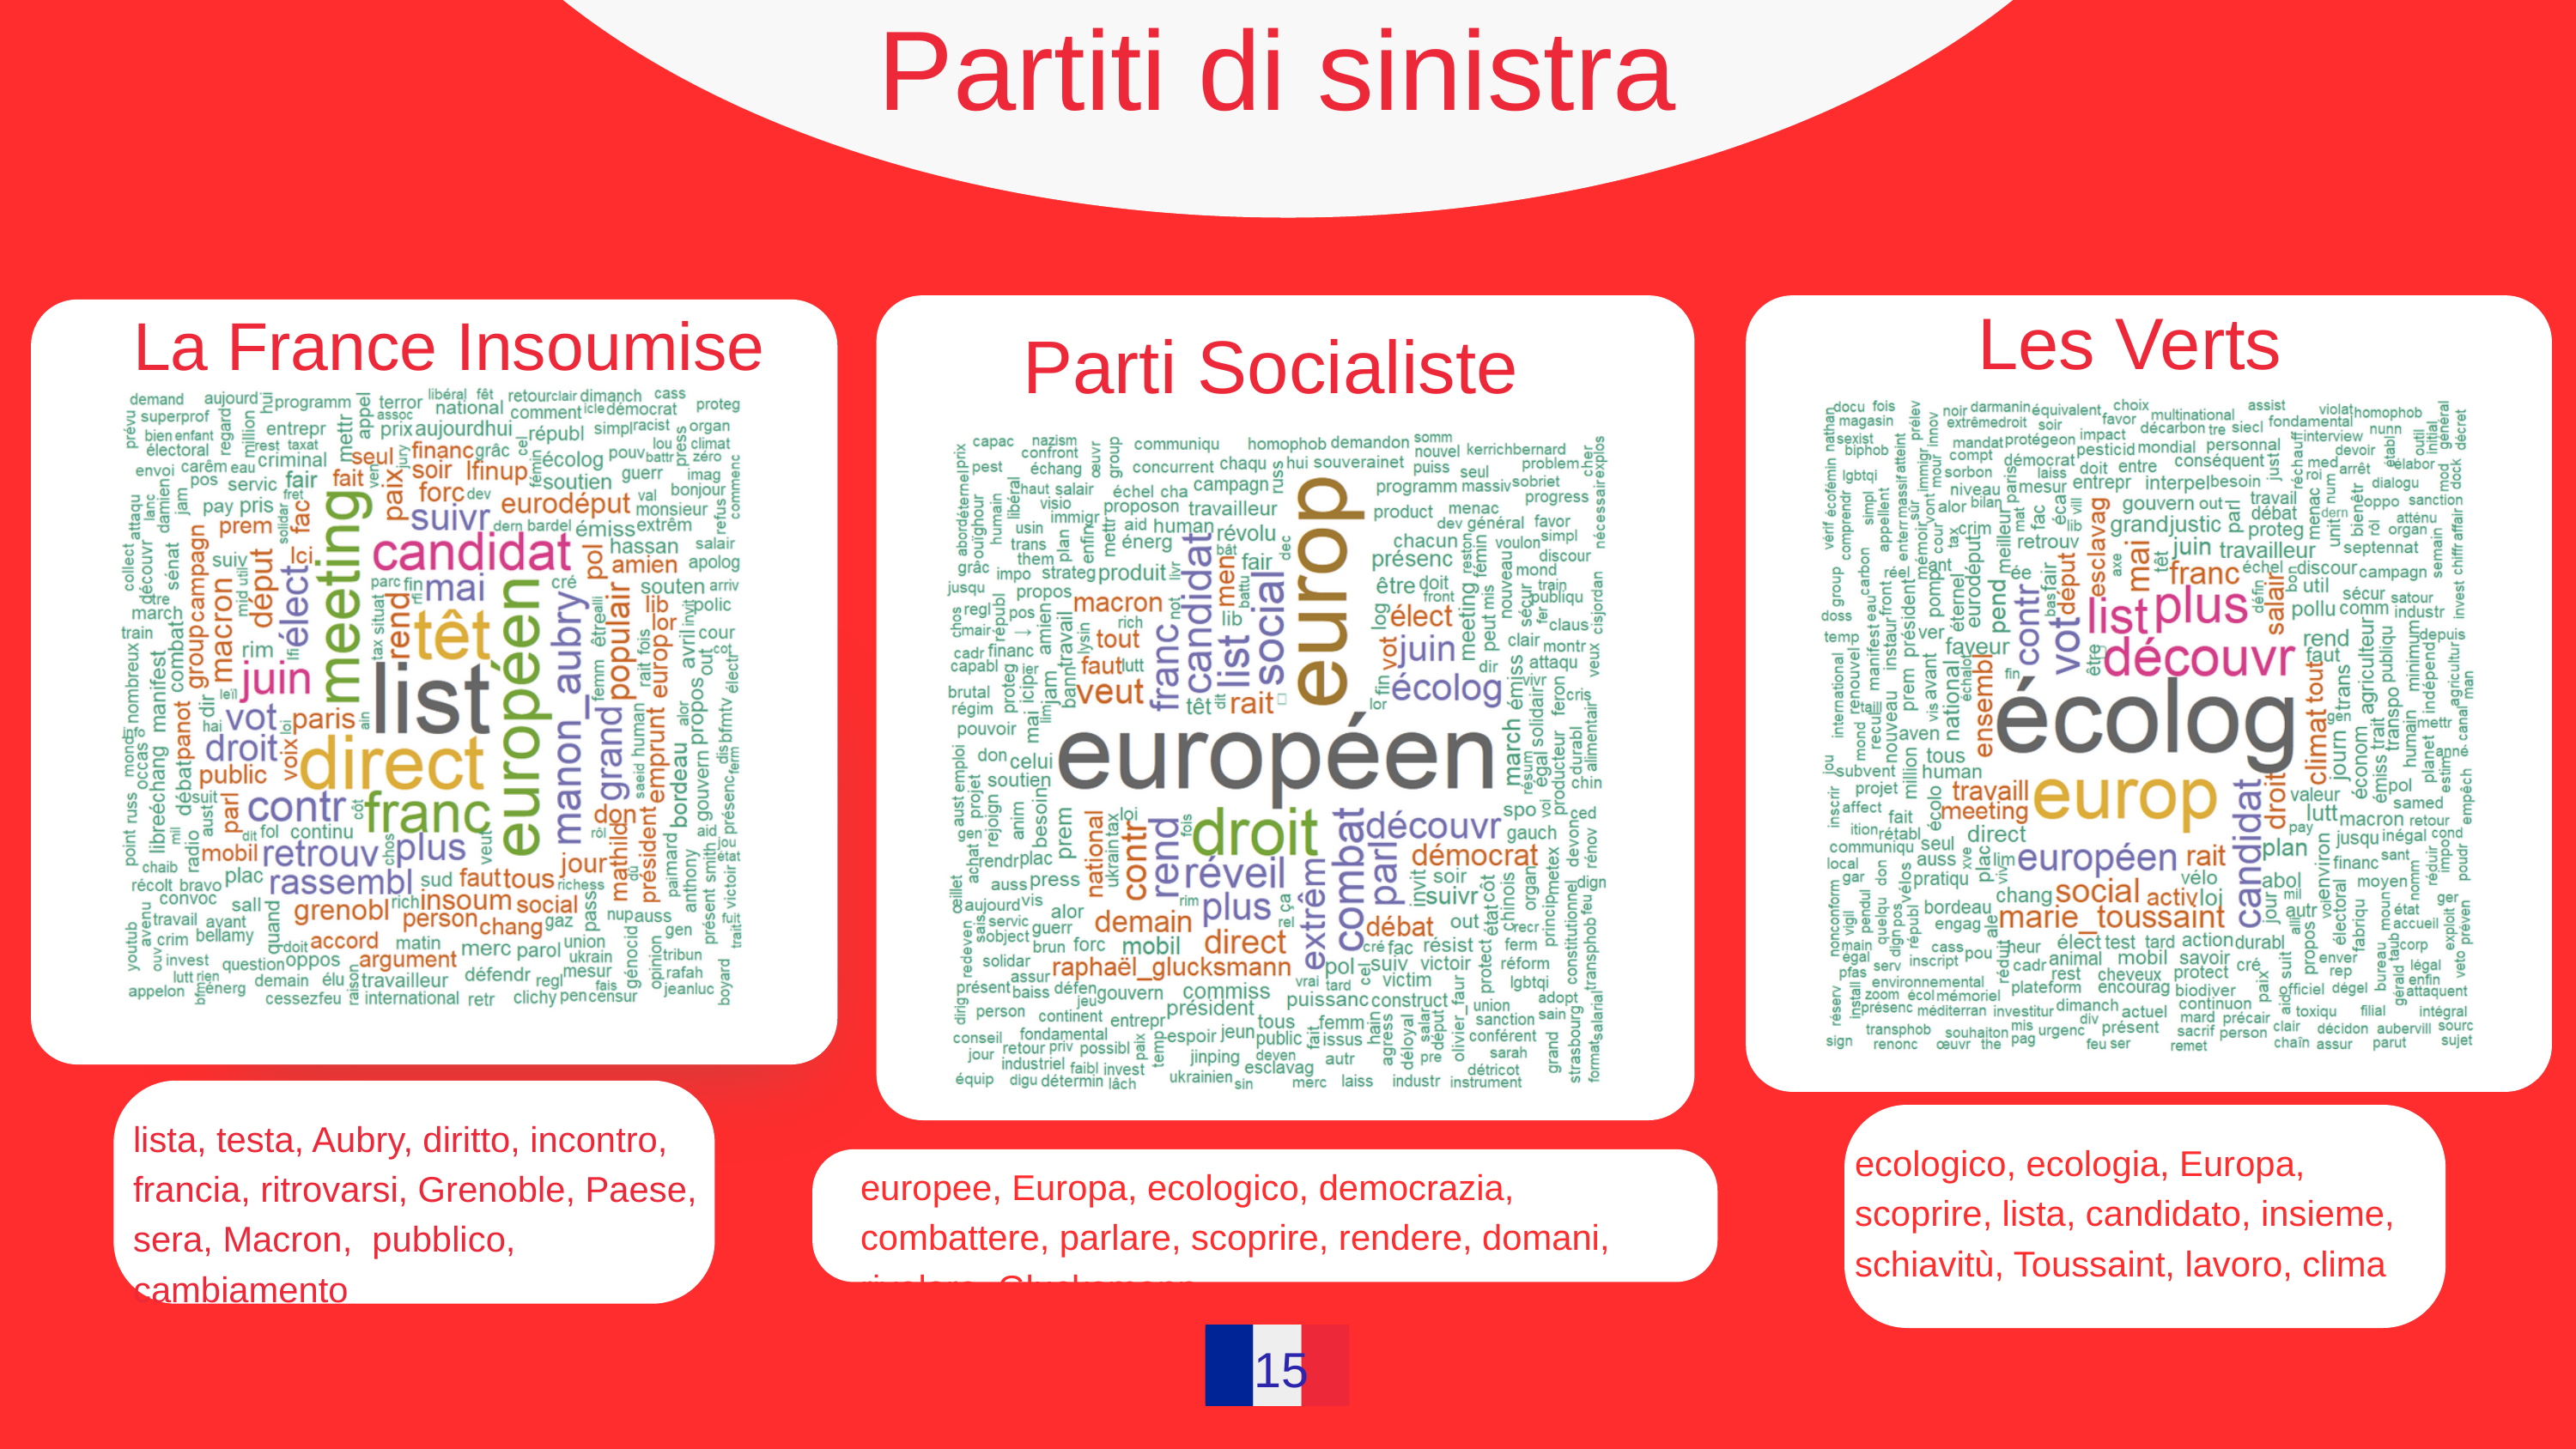

Partiti di sinistra
Les Verts
La France Insoumise

Parti Socialiste

lista, testa, Aubry, diritto, incontro, francia, ritrovarsi, Grenoble, Paese, sera, Macron,  pubblico, cambiamento
ecologico, ecologia, Europa, scoprire, lista, candidato, insieme, schiavitù, Toussaint, lavoro, clima

europee, Europa, ecologico, democrazia, combattere, parlare, scoprire, rendere, domani, rivelare, Glucksmann

15